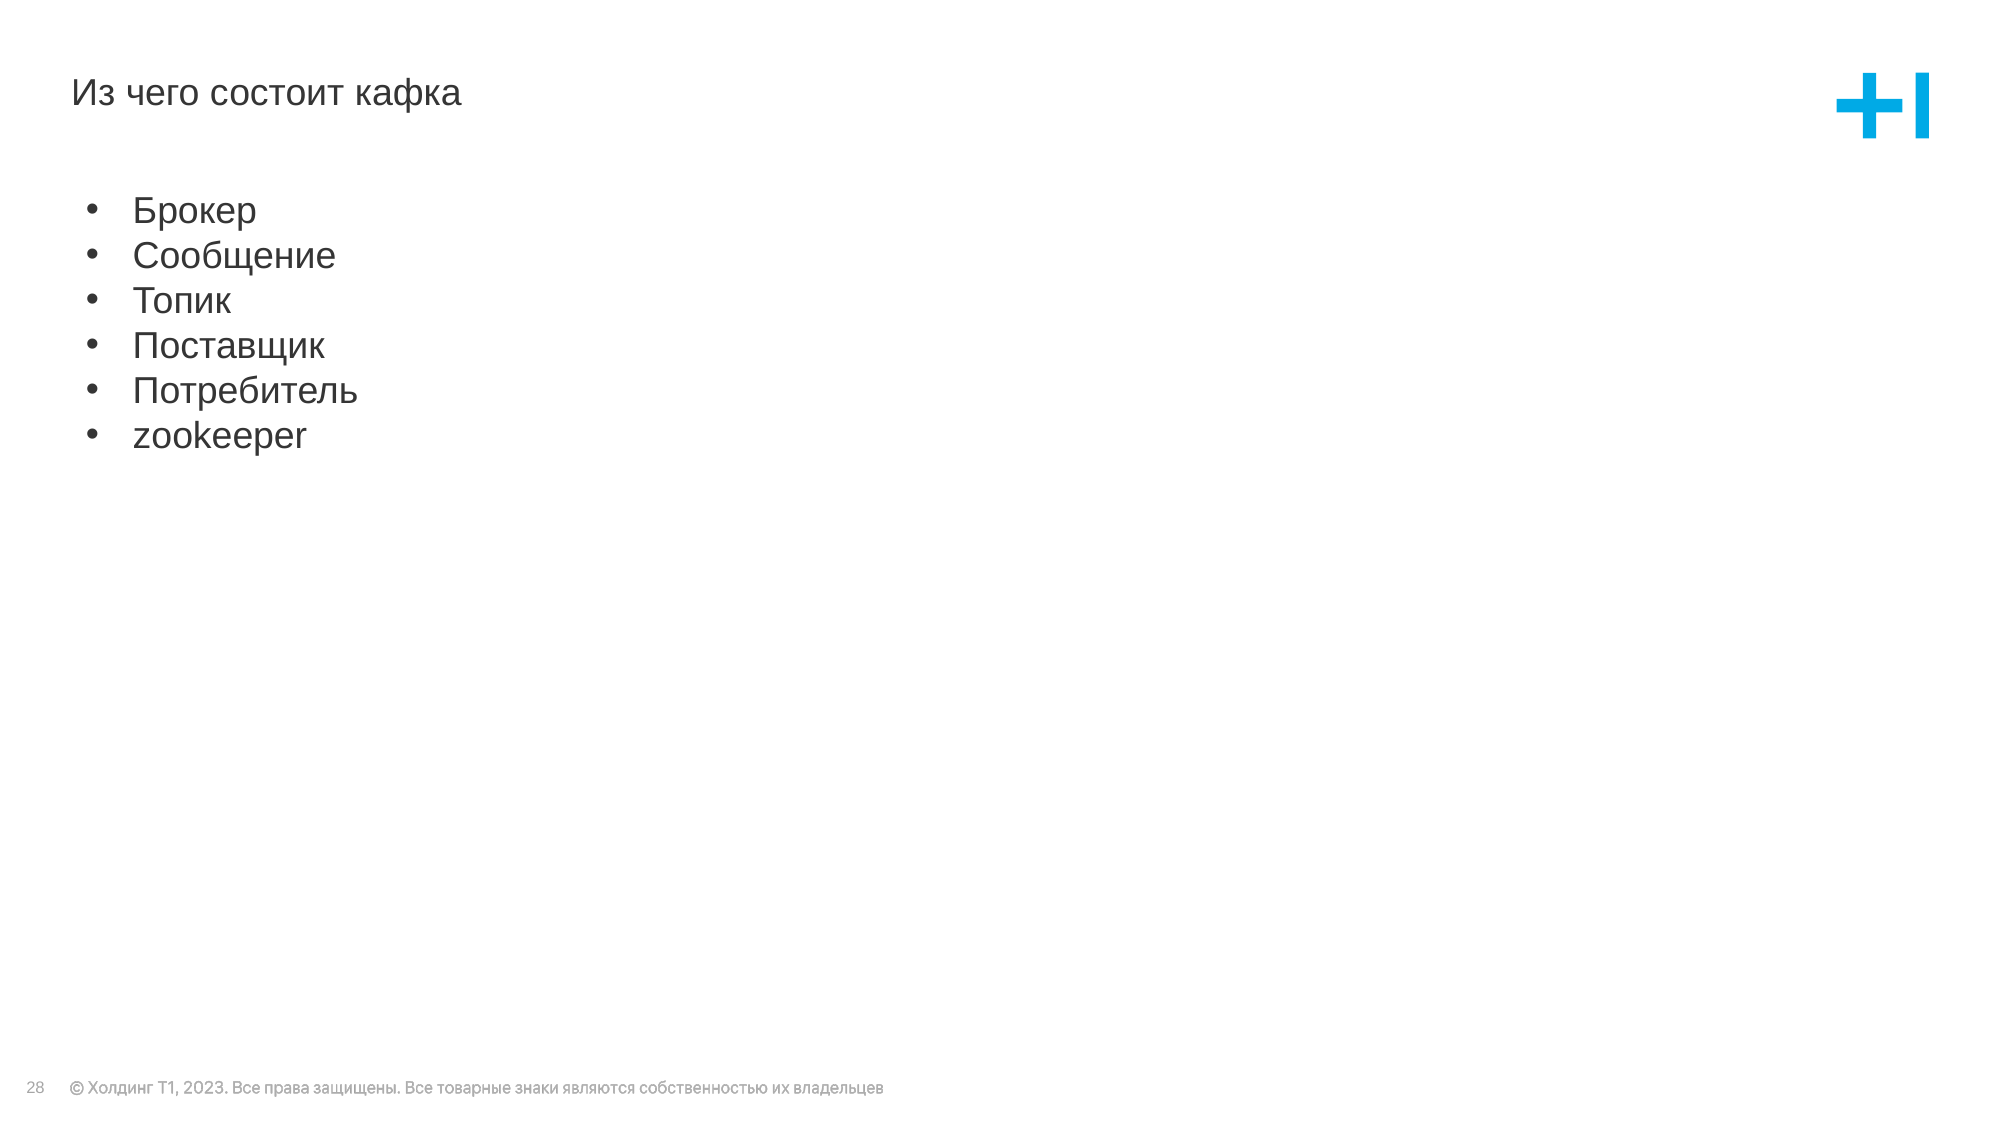

# Из чего состоит кафка
Брокер
Сообщение
Топик
Поставщик
Потребитель
zookeeper